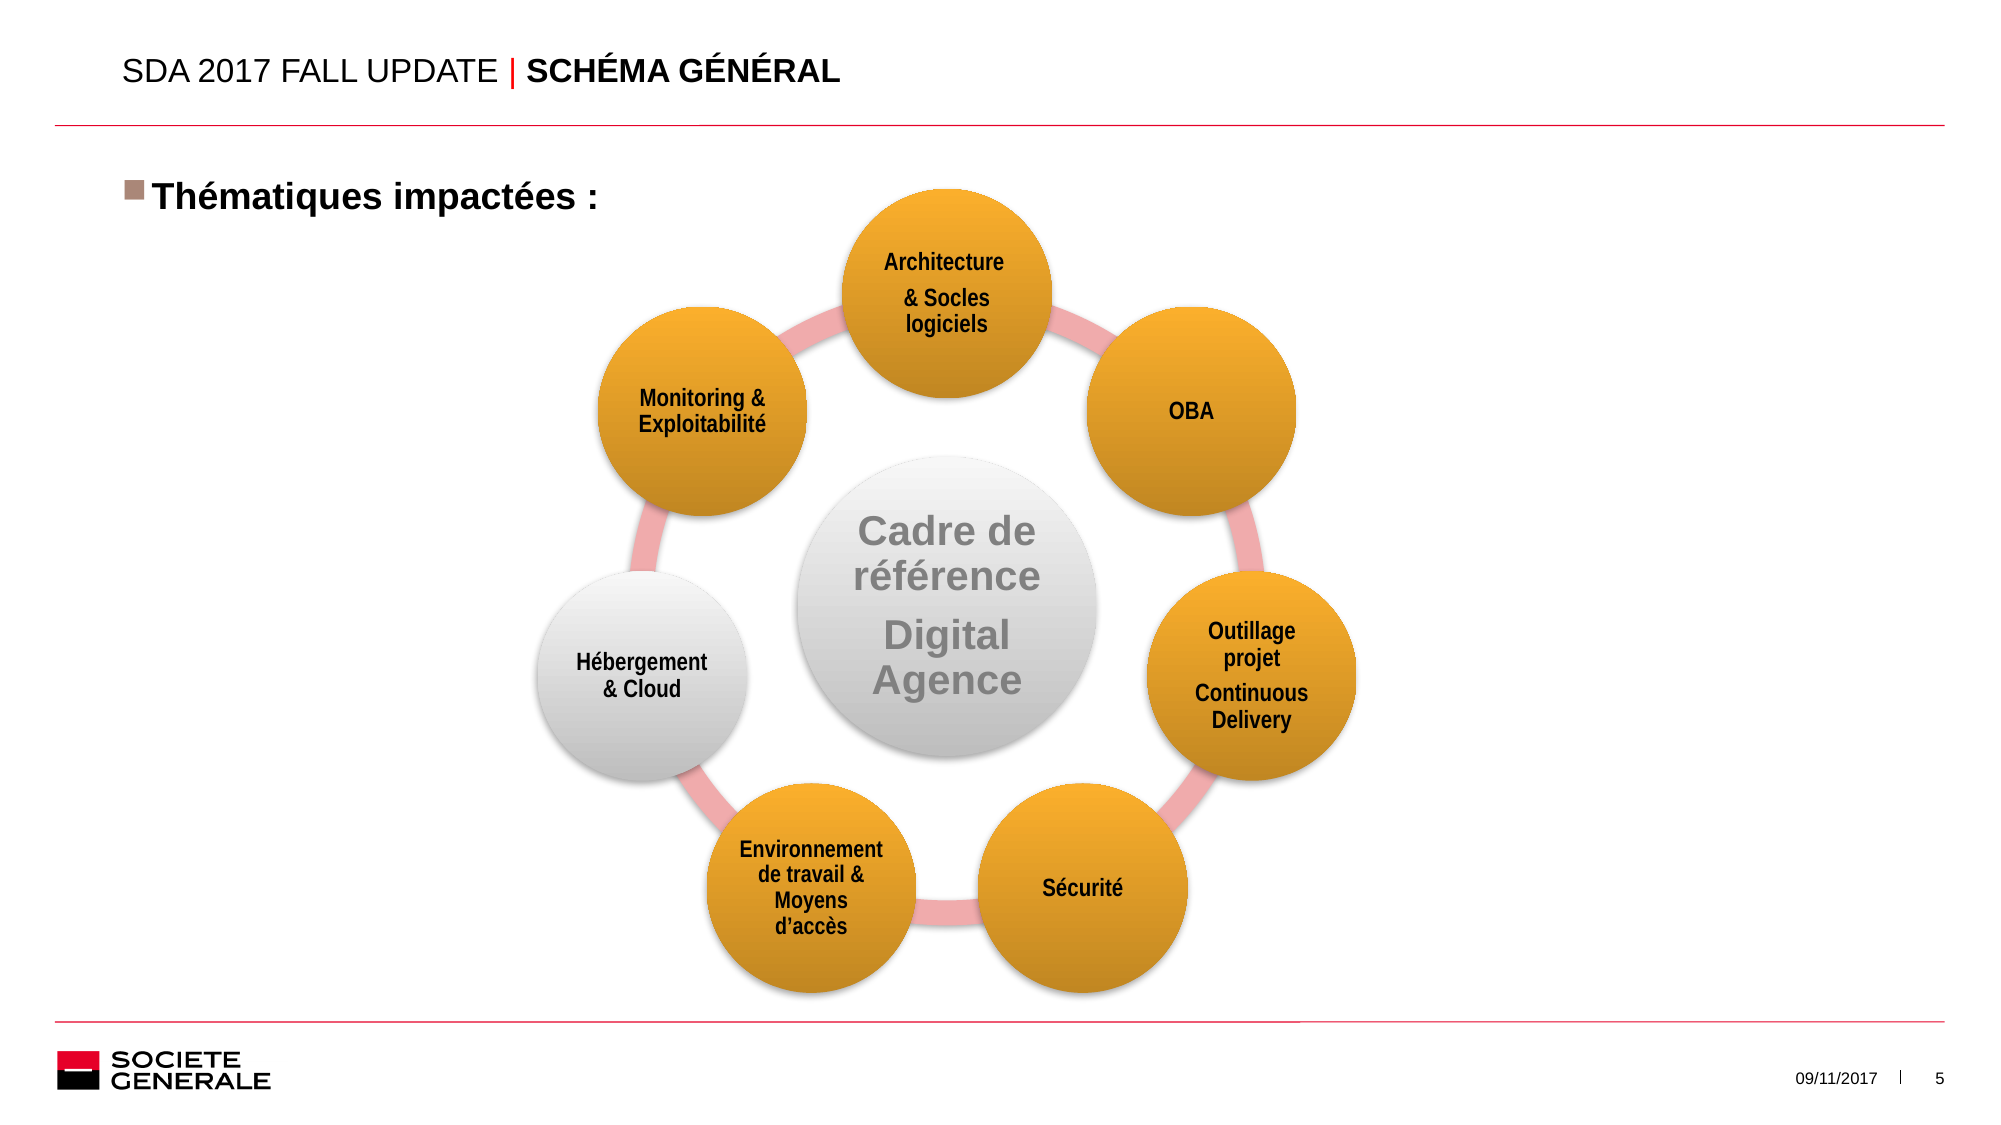

# SDA 2017 FALL UPDATE | Schéma Général
Thématiques impactées :
Cadre de référence
Digital Agence
Architecture
& Socles logiciels
OBA
Outillage projet
Continuous Delivery
Sécurité
Environnement de travail & Moyens d’accès
Hébergement & Cloud
Monitoring & Exploitabilité